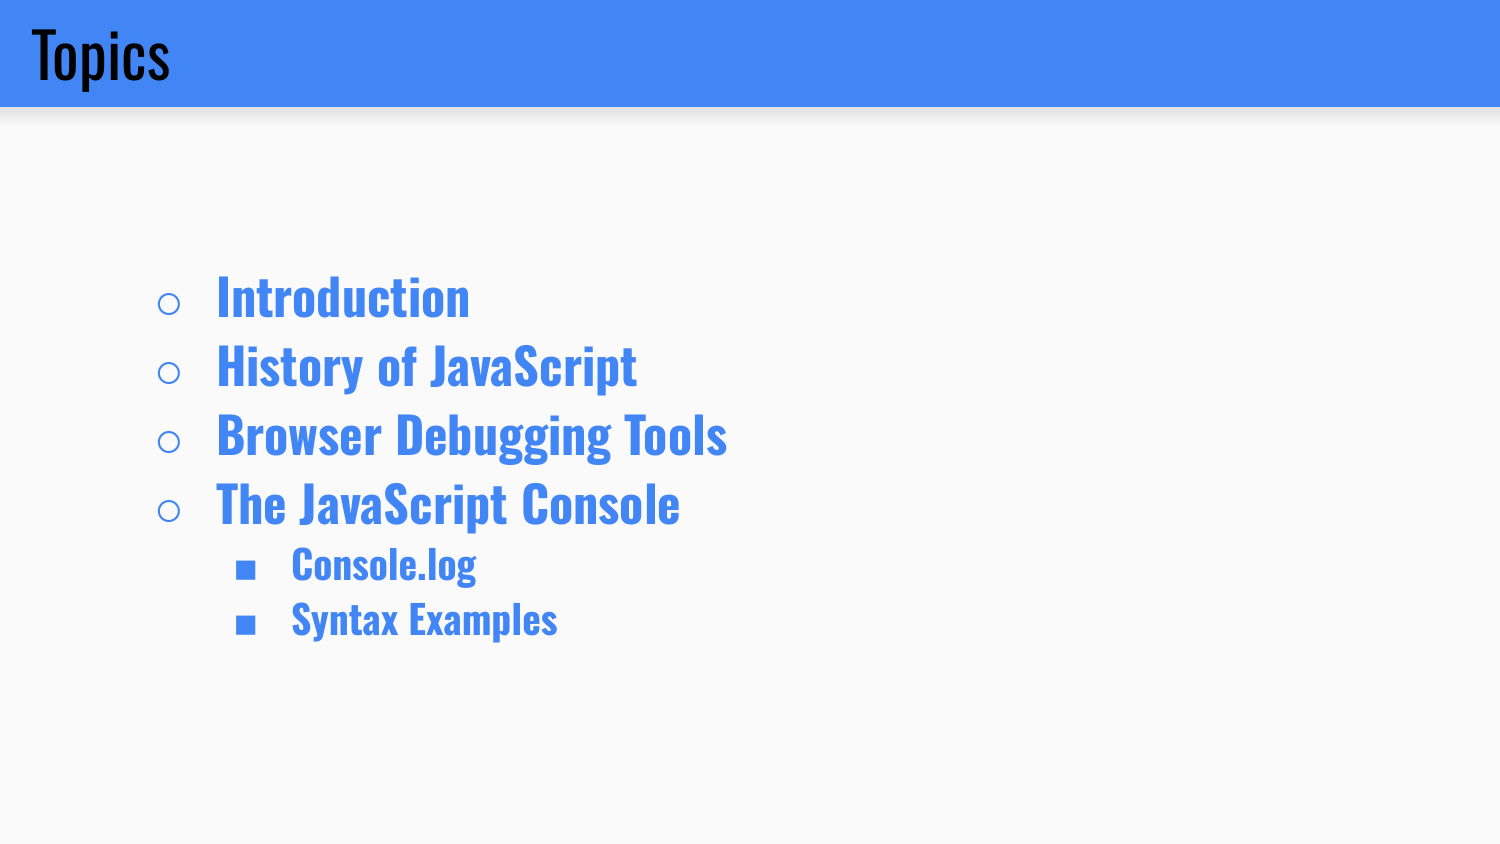

# Topics

Introduction
History of JavaScript
Browser Debugging Tools
The JavaScript Console
Console.log
Syntax Examples